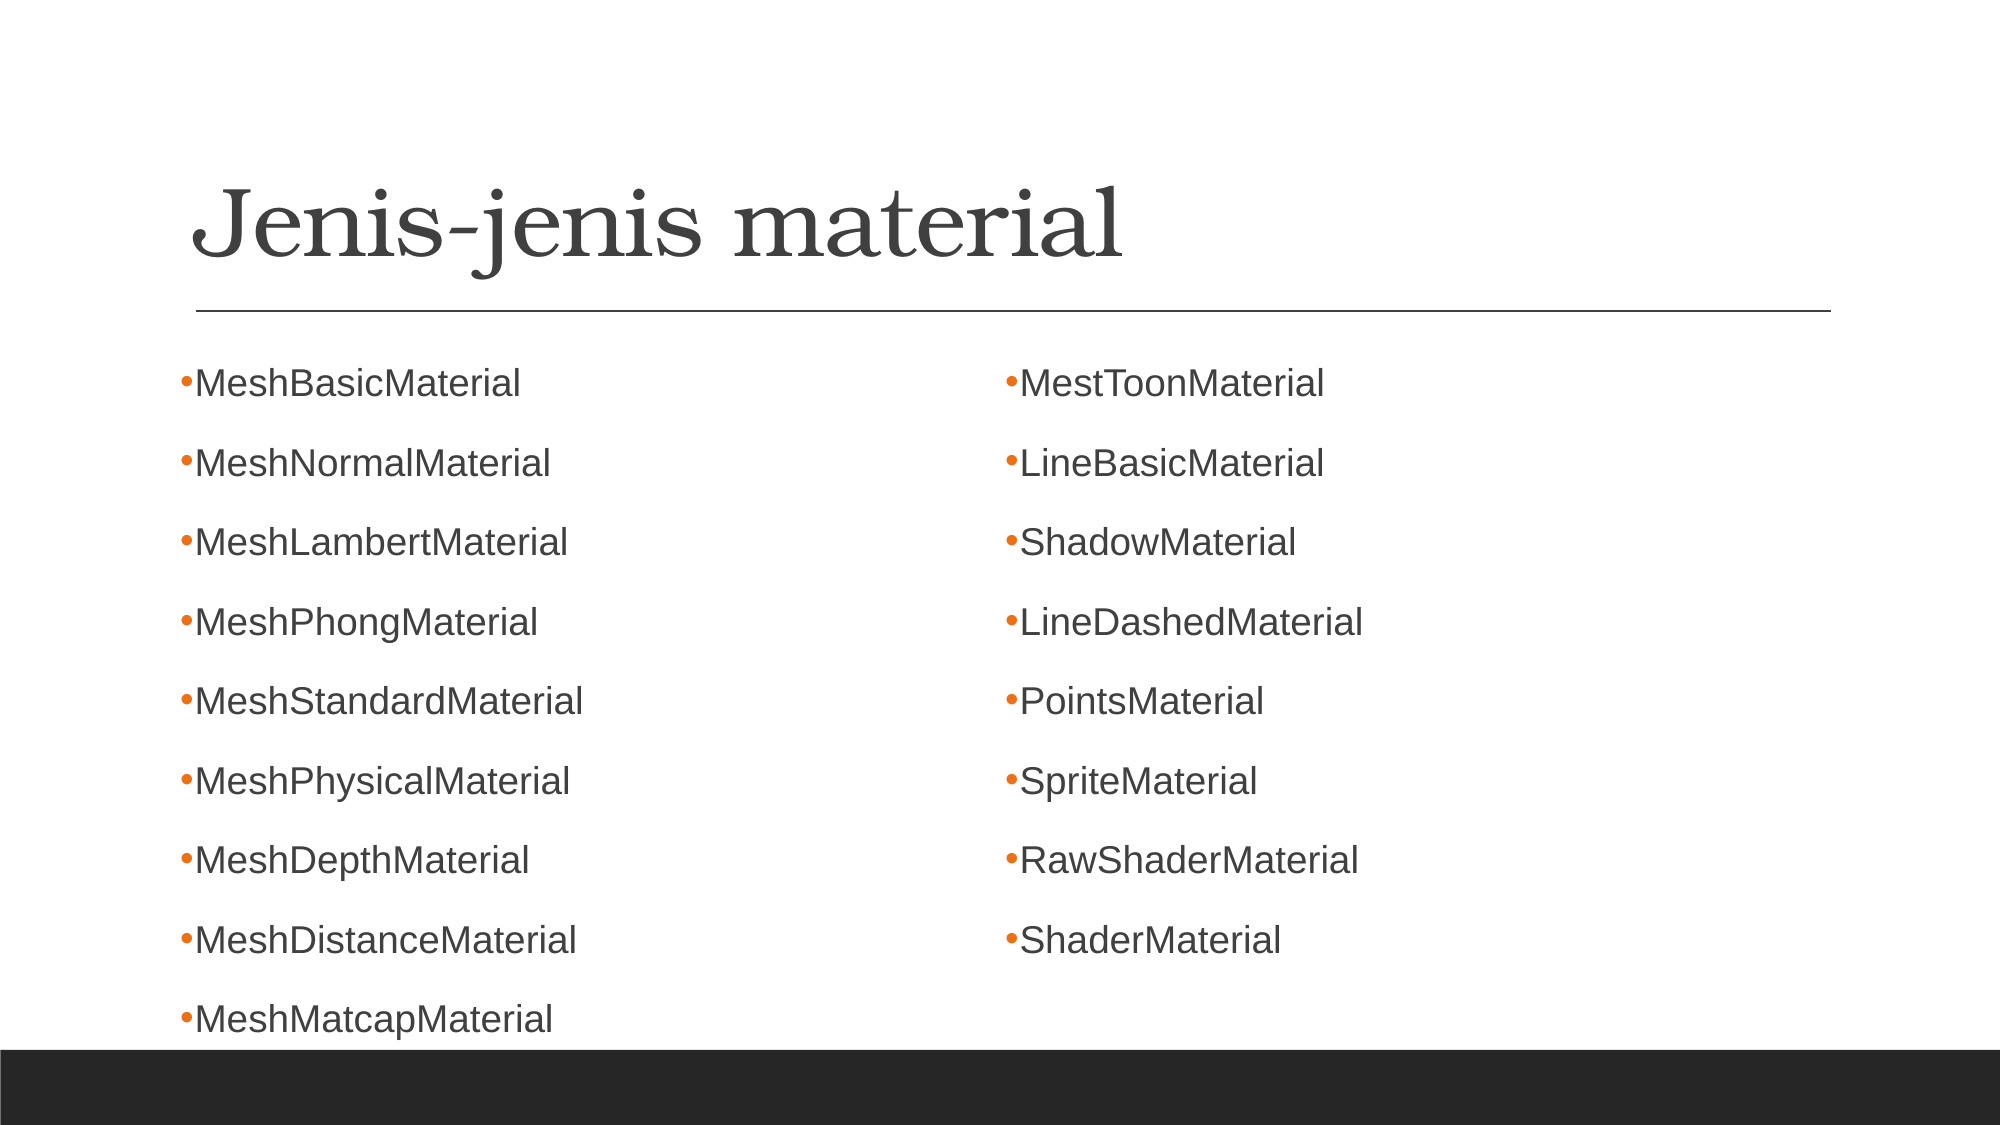

# Jenis-jenis material
MeshBasicMaterial
MeshNormalMaterial
MeshLambertMaterial
MeshPhongMaterial
MeshStandardMaterial
MeshPhysicalMaterial
MeshDepthMaterial
MeshDistanceMaterial
MeshMatcapMaterial
MestToonMaterial
LineBasicMaterial
ShadowMaterial
LineDashedMaterial
PointsMaterial
SpriteMaterial
RawShaderMaterial
ShaderMaterial